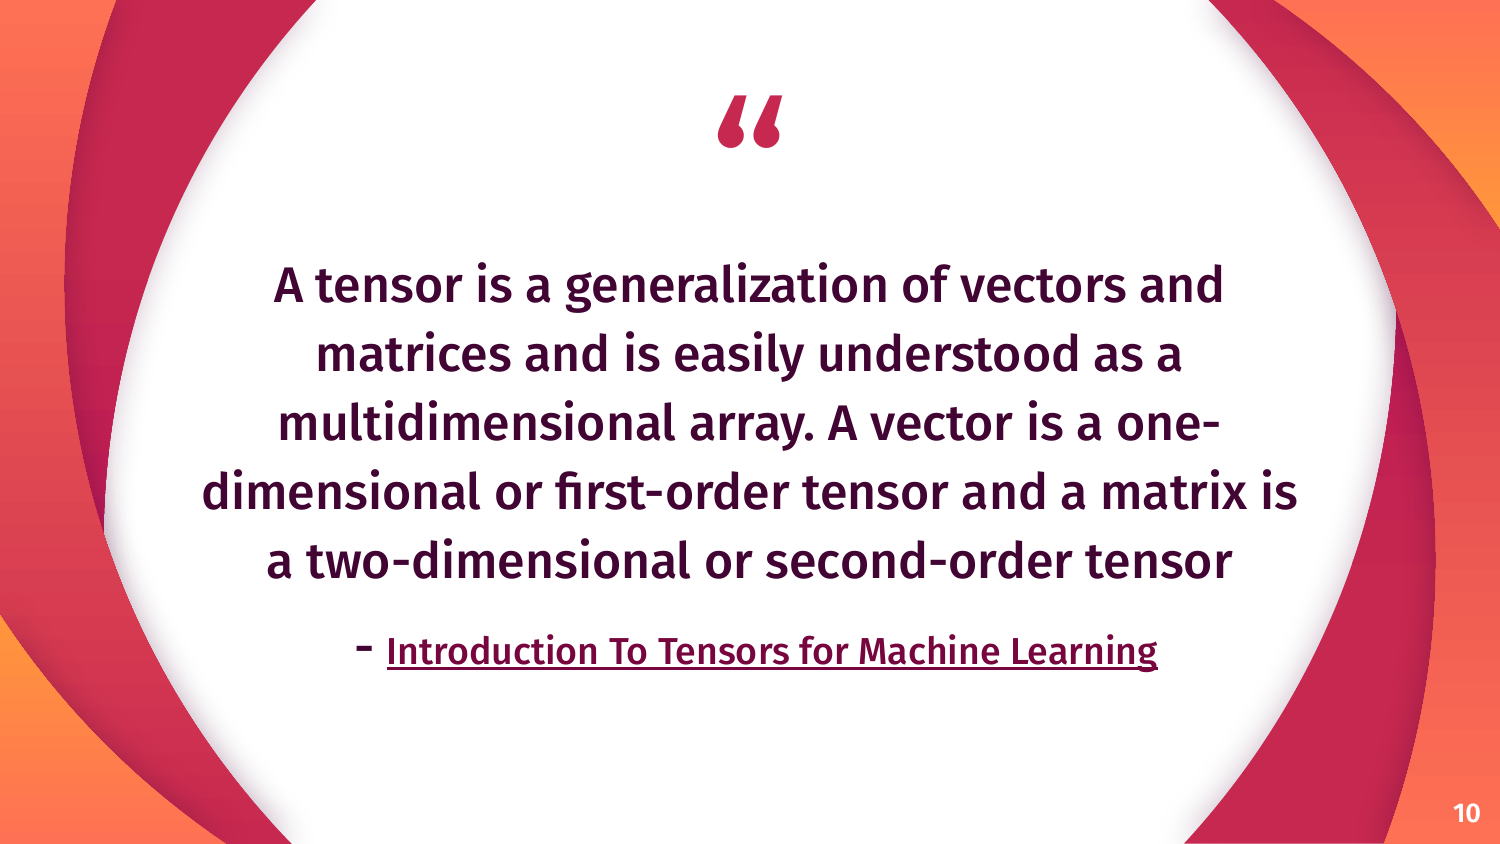

A tensor is a generalization of vectors and matrices and is easily understood as a multidimensional array. A vector is a one-dimensional or first-order tensor and a matrix is a two-dimensional or second-order tensor
 - Introduction To Tensors for Machine Learning
10